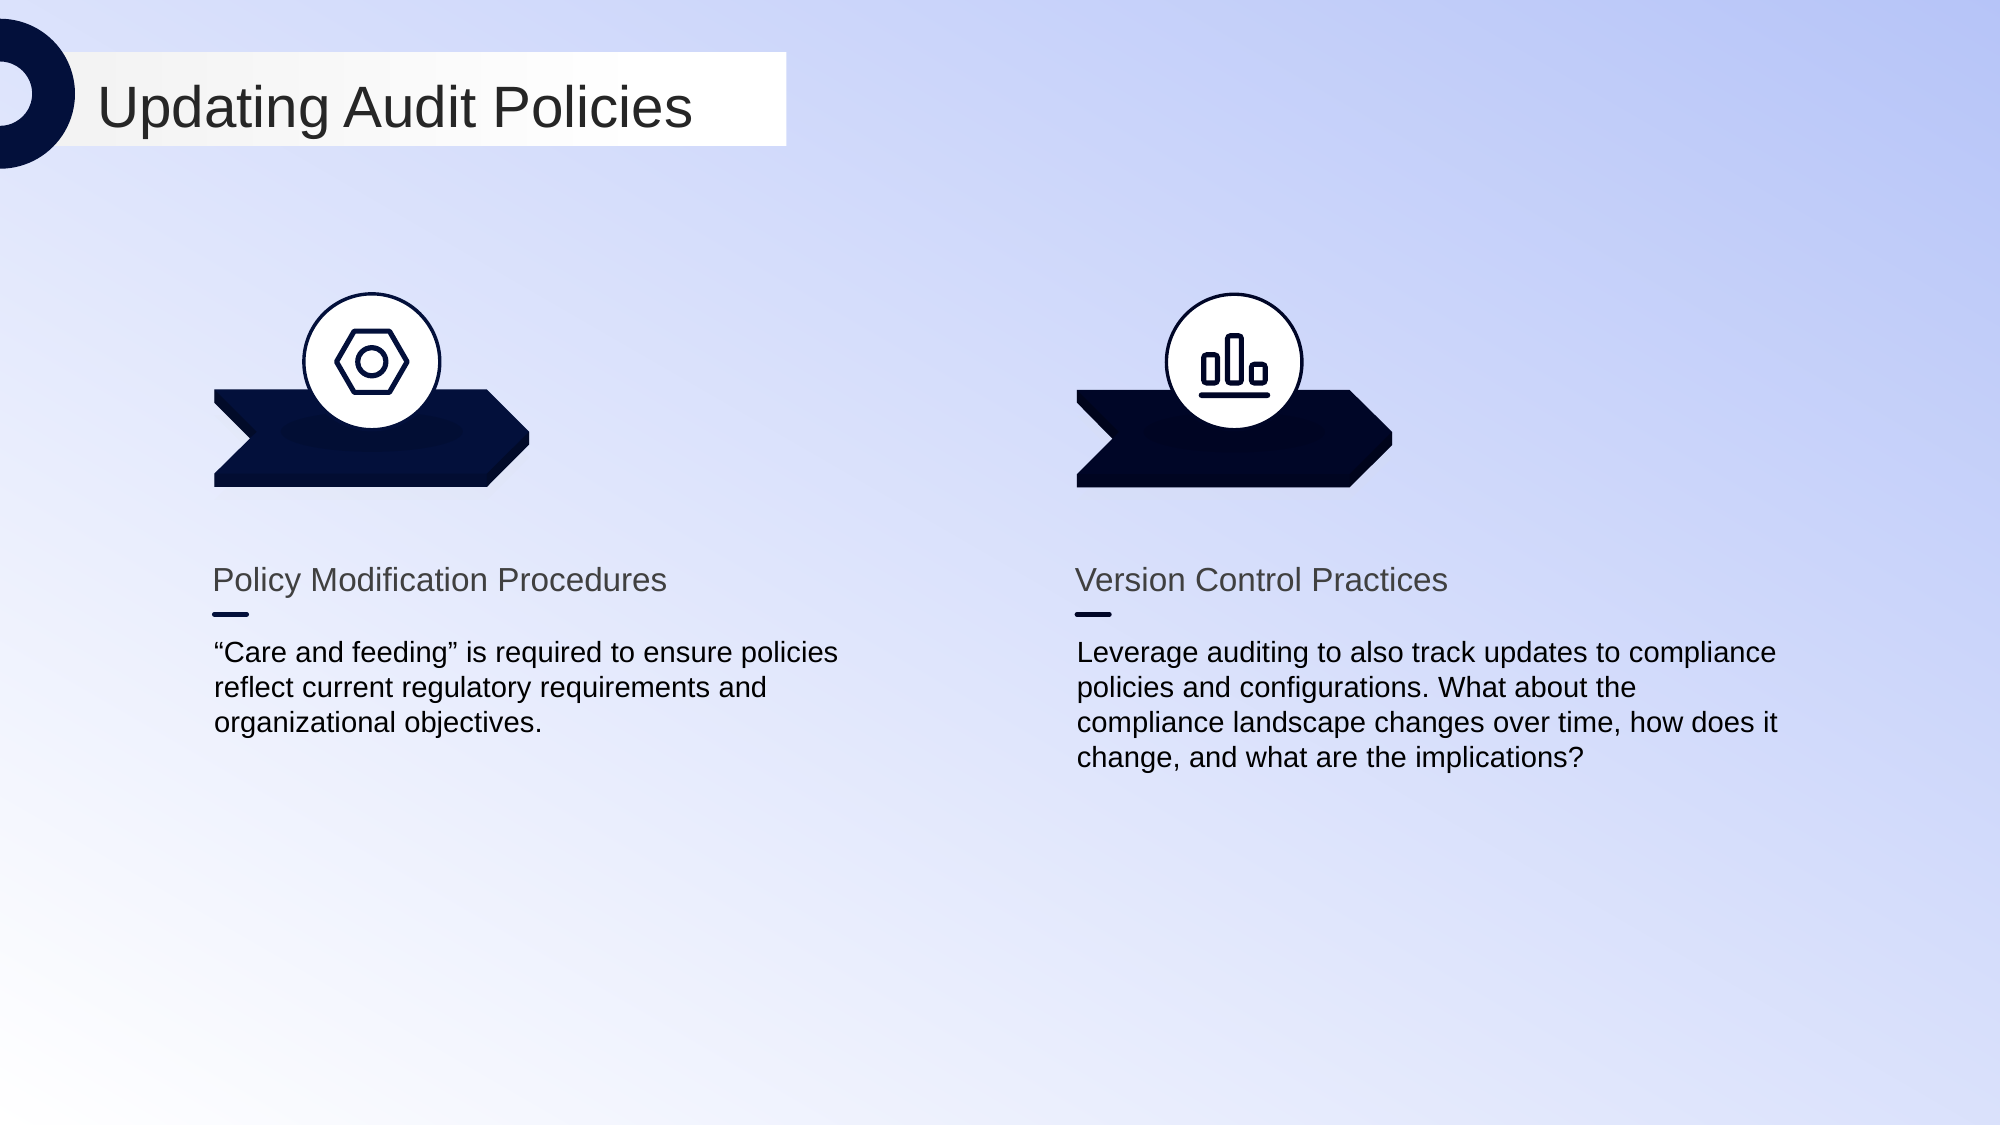

Updating Audit Policies

Policy Modification Procedures
Version Control Practices
“Care and feeding” is required to ensure policies reflect current regulatory requirements and organizational objectives.
Leverage auditing to also track updates to compliance policies and configurations. What about the compliance landscape changes over time, how does it change, and what are the implications?